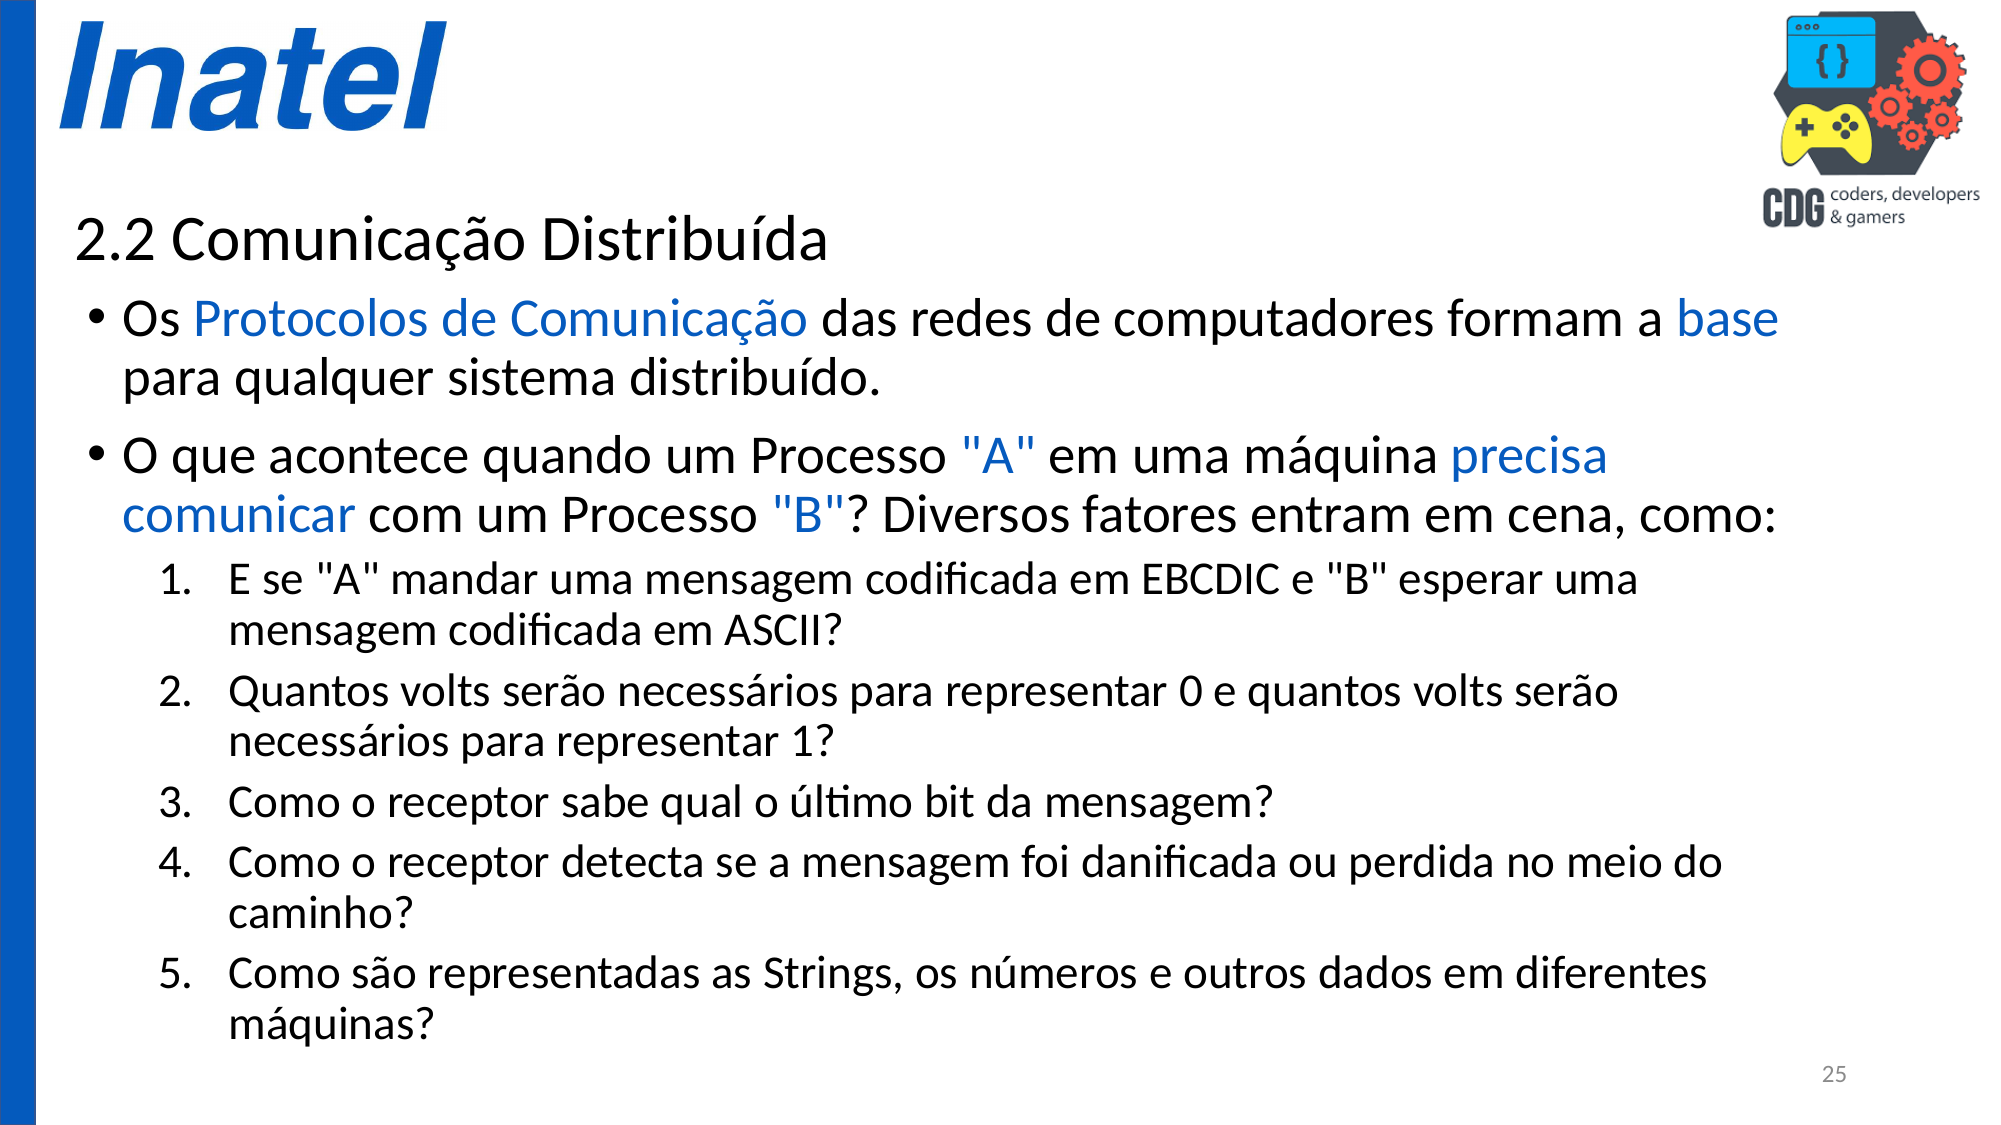

# 2.2 Comunicação Distribuída
Os Protocolos de Comunicação das redes de computadores formam a base para qualquer sistema distribuído.
O que acontece quando um Processo "A" em uma máquina precisa comunicar com um Processo "B"? Diversos fatores entram em cena, como:
E se "A" mandar uma mensagem codificada em EBCDIC e "B" esperar uma mensagem codificada em ASCII?
Quantos volts serão necessários para representar 0 e quantos volts serão necessários para representar 1?
Como o receptor sabe qual o último bit da mensagem?
Como o receptor detecta se a mensagem foi danificada ou perdida no meio do caminho?
Como são representadas as Strings, os números e outros dados em diferentes máquinas?

25